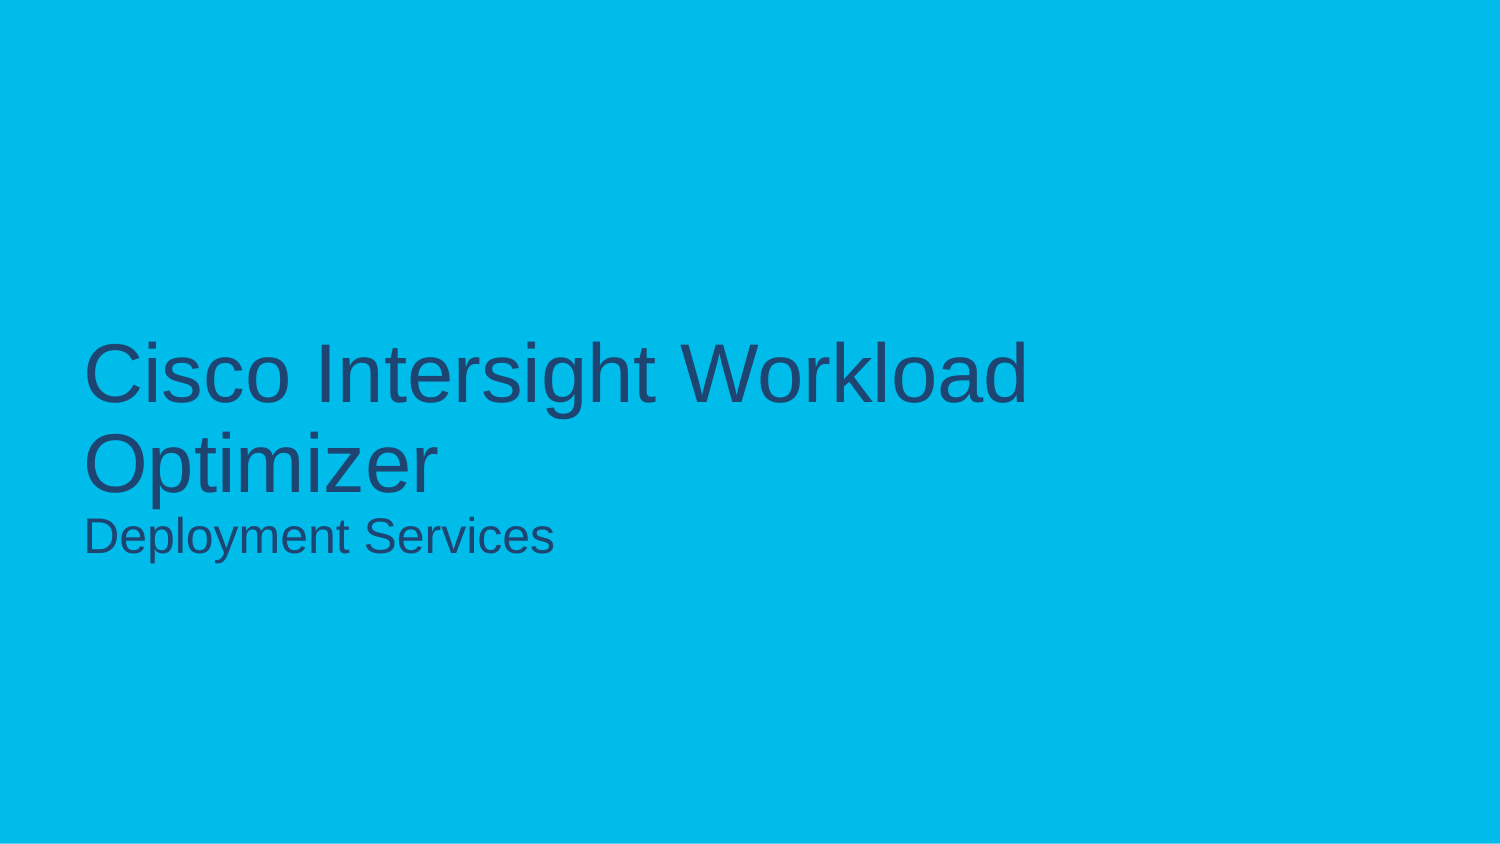

# Cisco Intersight Workload Optimizer Deployment Services